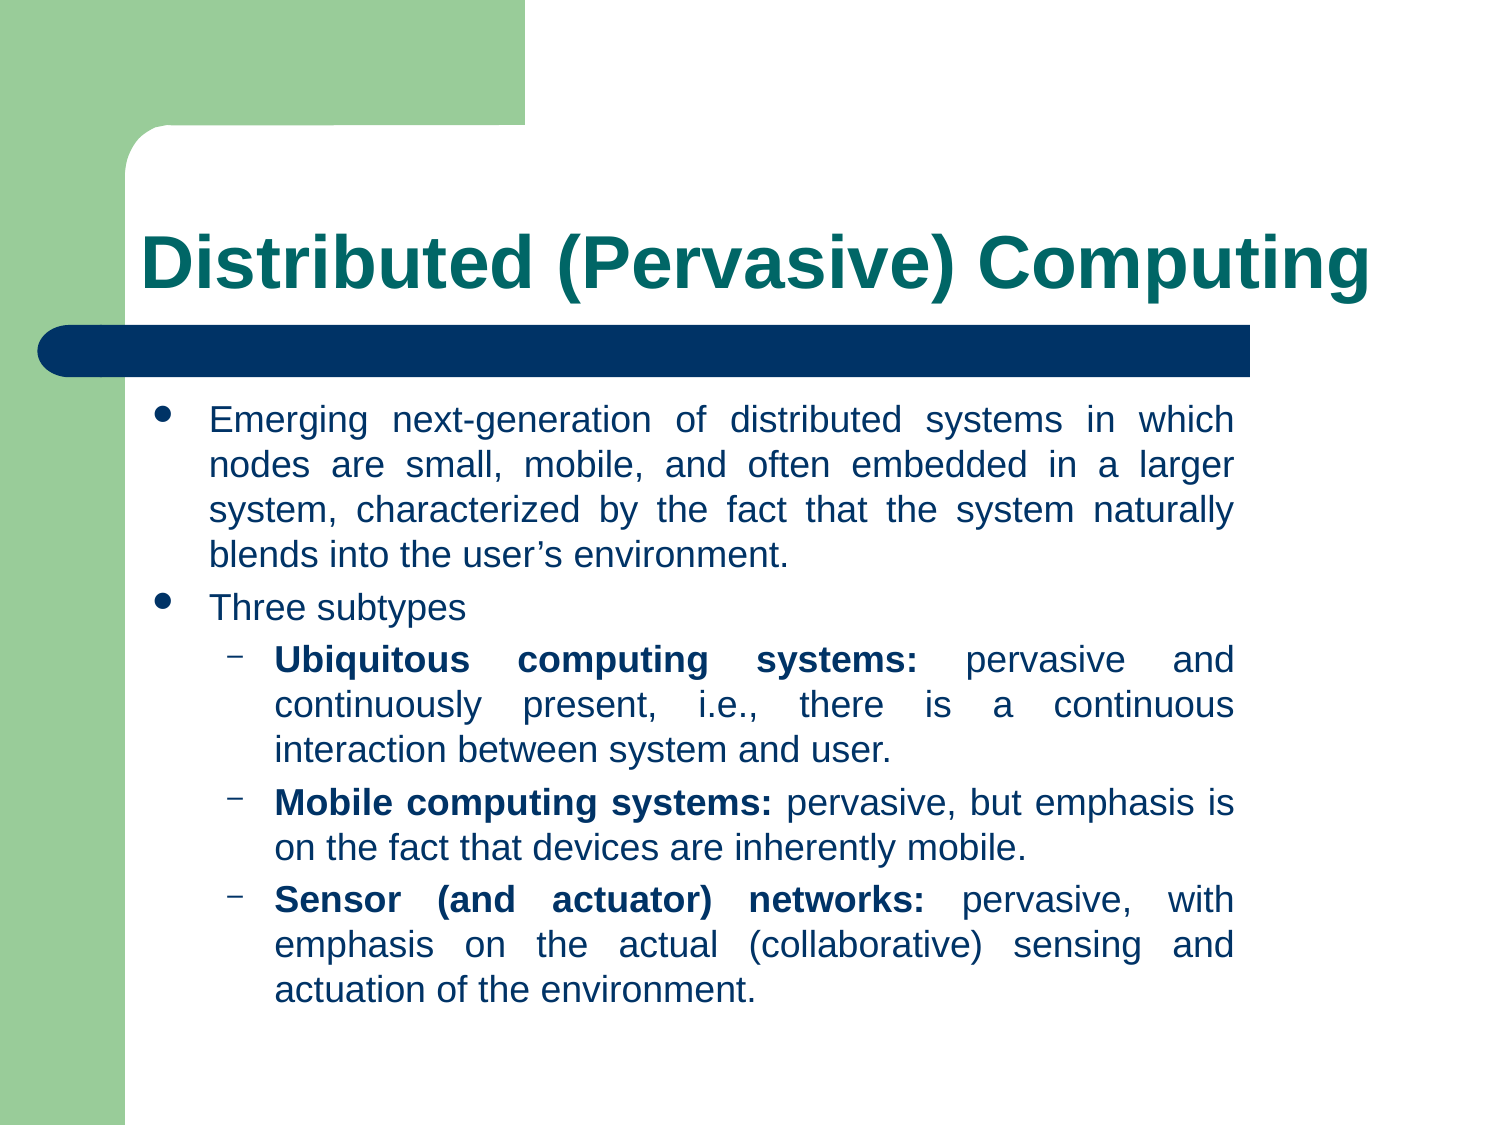

# Distributed (Pervasive) Computing
Emerging next-generation of distributed systems in which nodes are small, mobile, and often embedded in a larger system, characterized by the fact that the system naturally blends into the user’s environment.
Three subtypes
Ubiquitous computing systems: pervasive and continuously present, i.e., there is a continuous interaction between system and user.
Mobile computing systems: pervasive, but emphasis is on the fact that devices are inherently mobile.
Sensor (and actuator) networks: pervasive, with emphasis on the actual (collaborative) sensing and actuation of the environment.